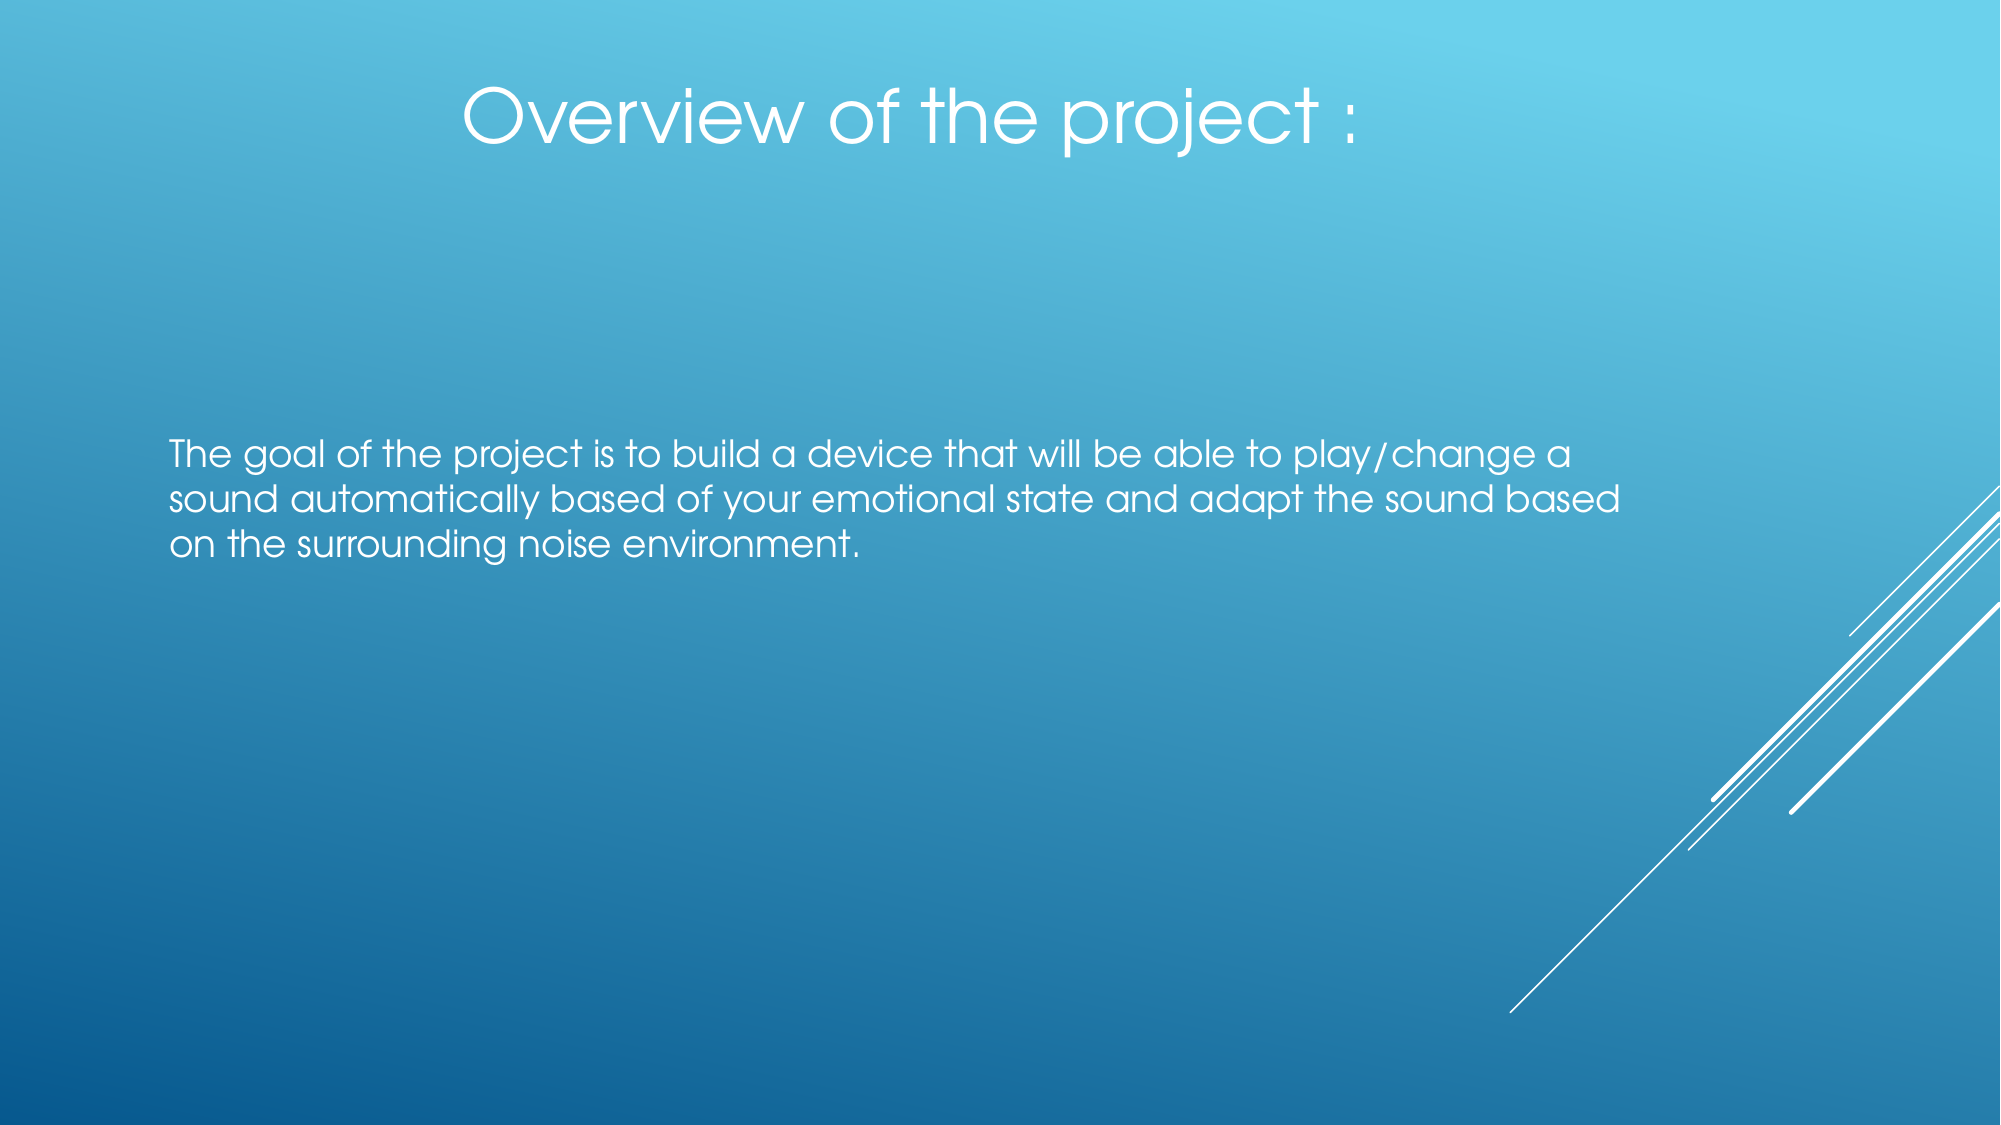

Overview of the project :
The goal of the project is to build a device that will be able to play/change a sound automatically based of your emotional state and adapt the sound based on the surrounding noise environment.